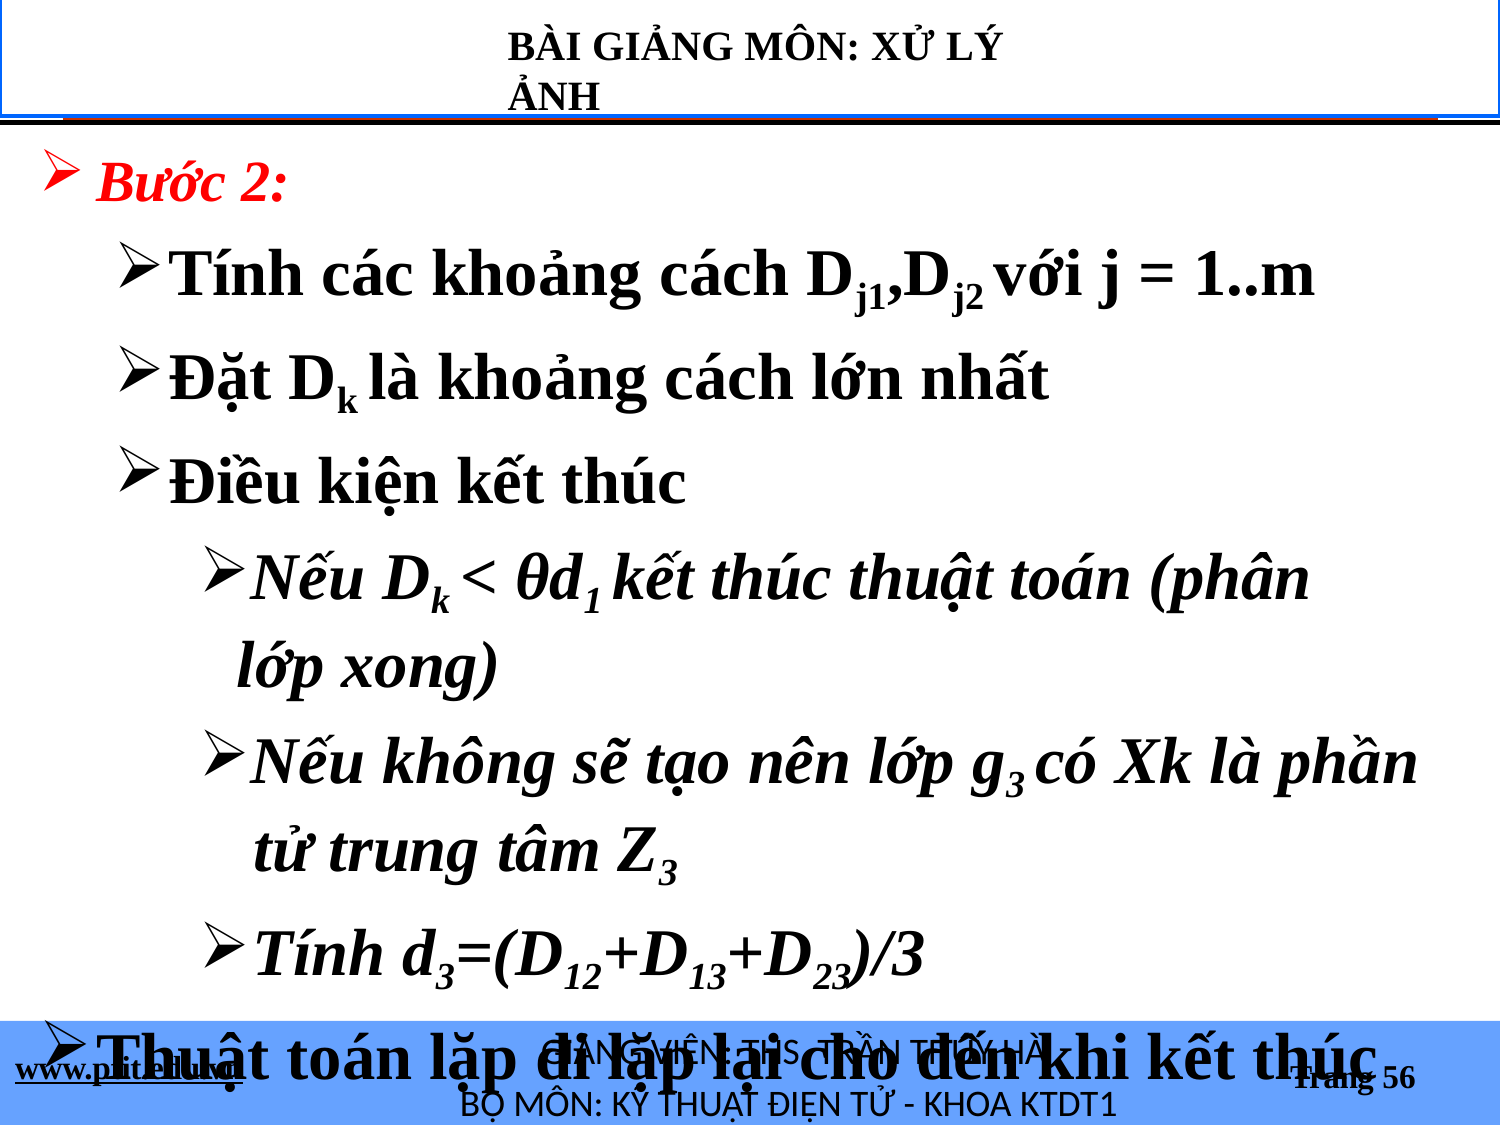

BÀI GIẢNG MÔN: XỬ LÝ ẢNH
Bước 2:
Tính các khoảng cách Dj1,Dj2 với j = 1..m
Đặt Dk là khoảng cách lớn nhất
Điều kiện kết thúc
Nếu Dk < θd1 kết thúc thuật toán (phân  lớp xong)
Nếu không sẽ tạo nên lớp g3 có Xk là phần  tử trung tâm Z3
Tính d3=(D12+D13+D23)/3
Thuật toán lặp đi lặp lại cho đến khi kết thúc

GIẢNG VIÊN: THS. TRẦN THÚY HÀ
BỘ MÔN: KỸ THUẬT ĐIỆN TỬ - KHOA KTDT1
www.ptit.edu.vn
Trang 56